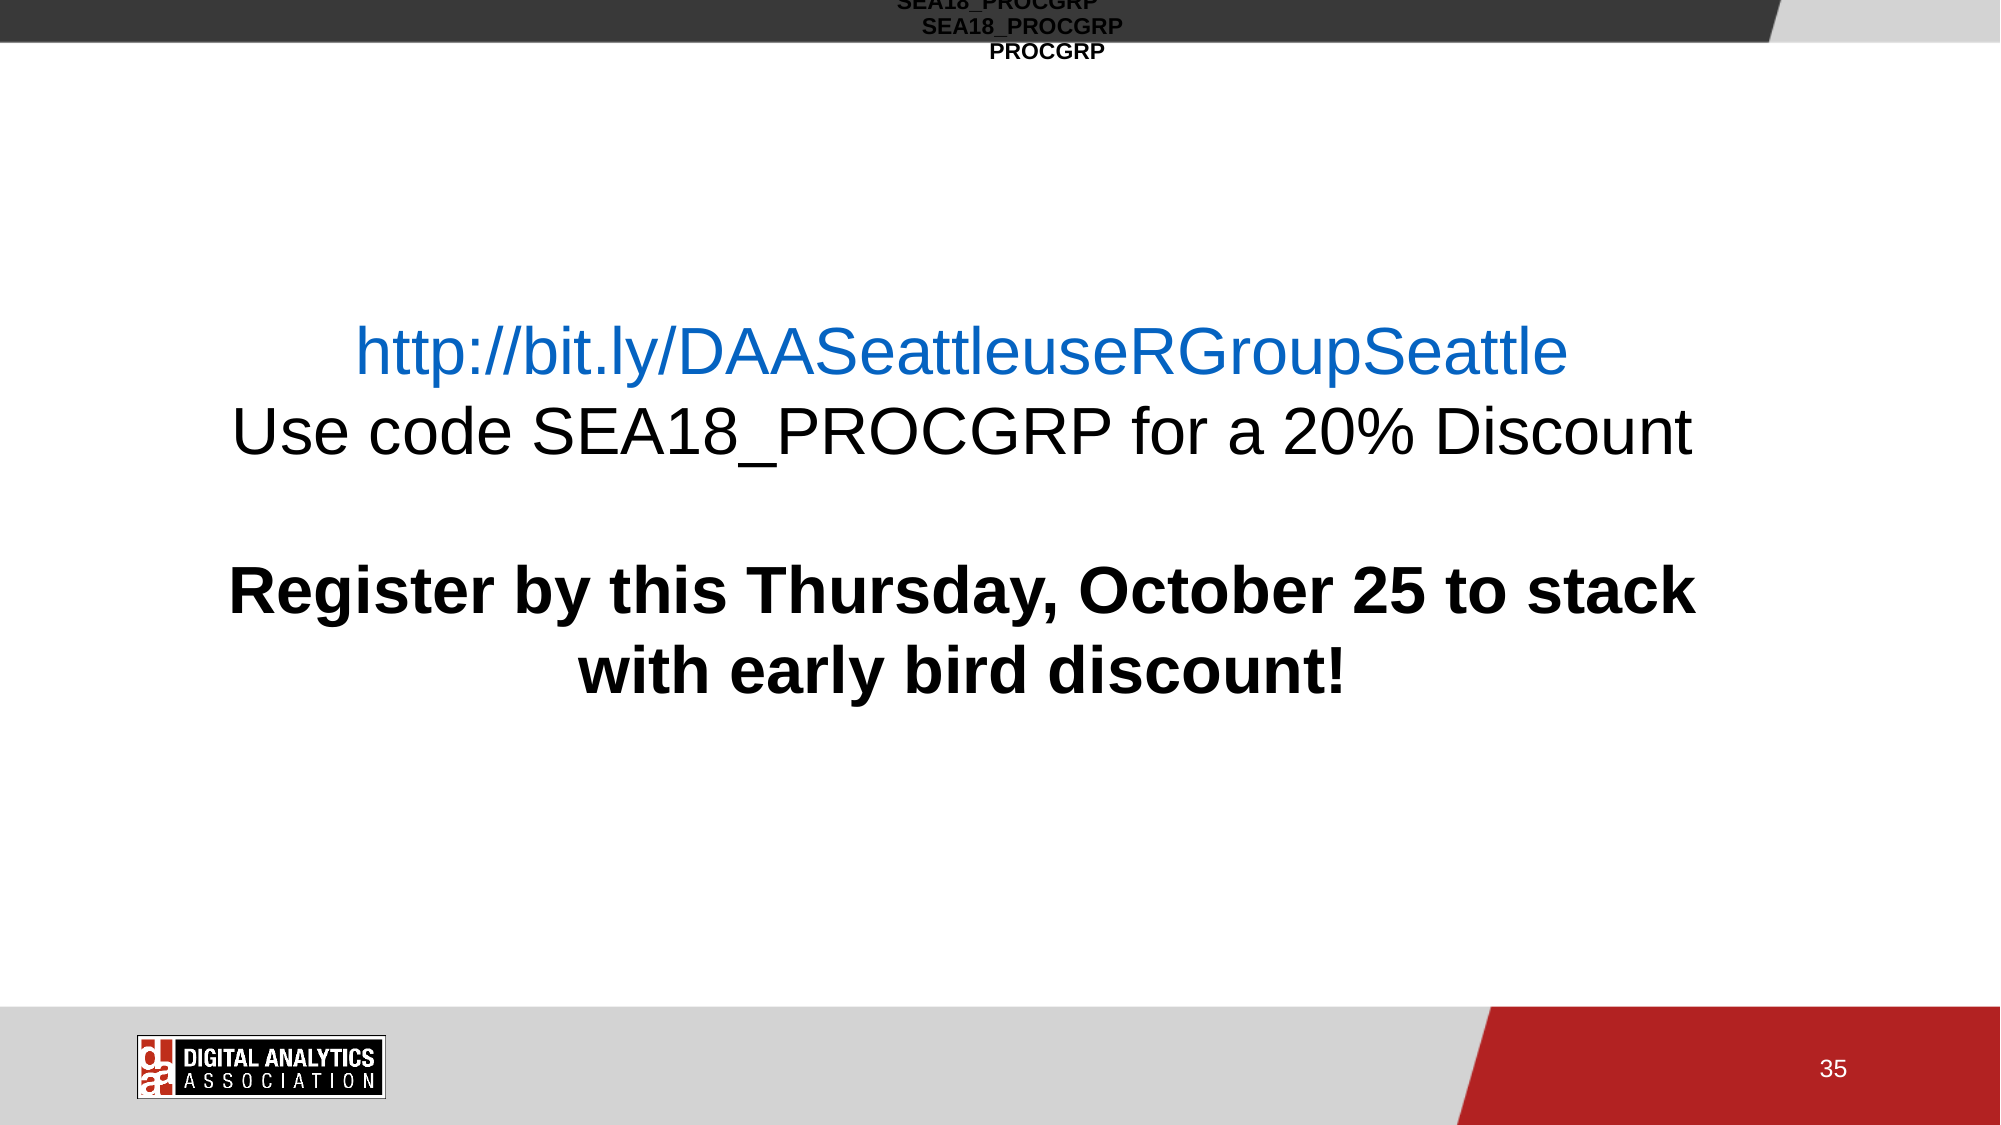

SEA18_PROCGRP
SEA18_PROCGRP
PROCGRP
http://bit.ly/DAASeattleuseRGroupSeattle
Use code SEA18_PROCGRP for a 20% Discount

Register by this Thursday, October 25 to stack with early bird discount!
35